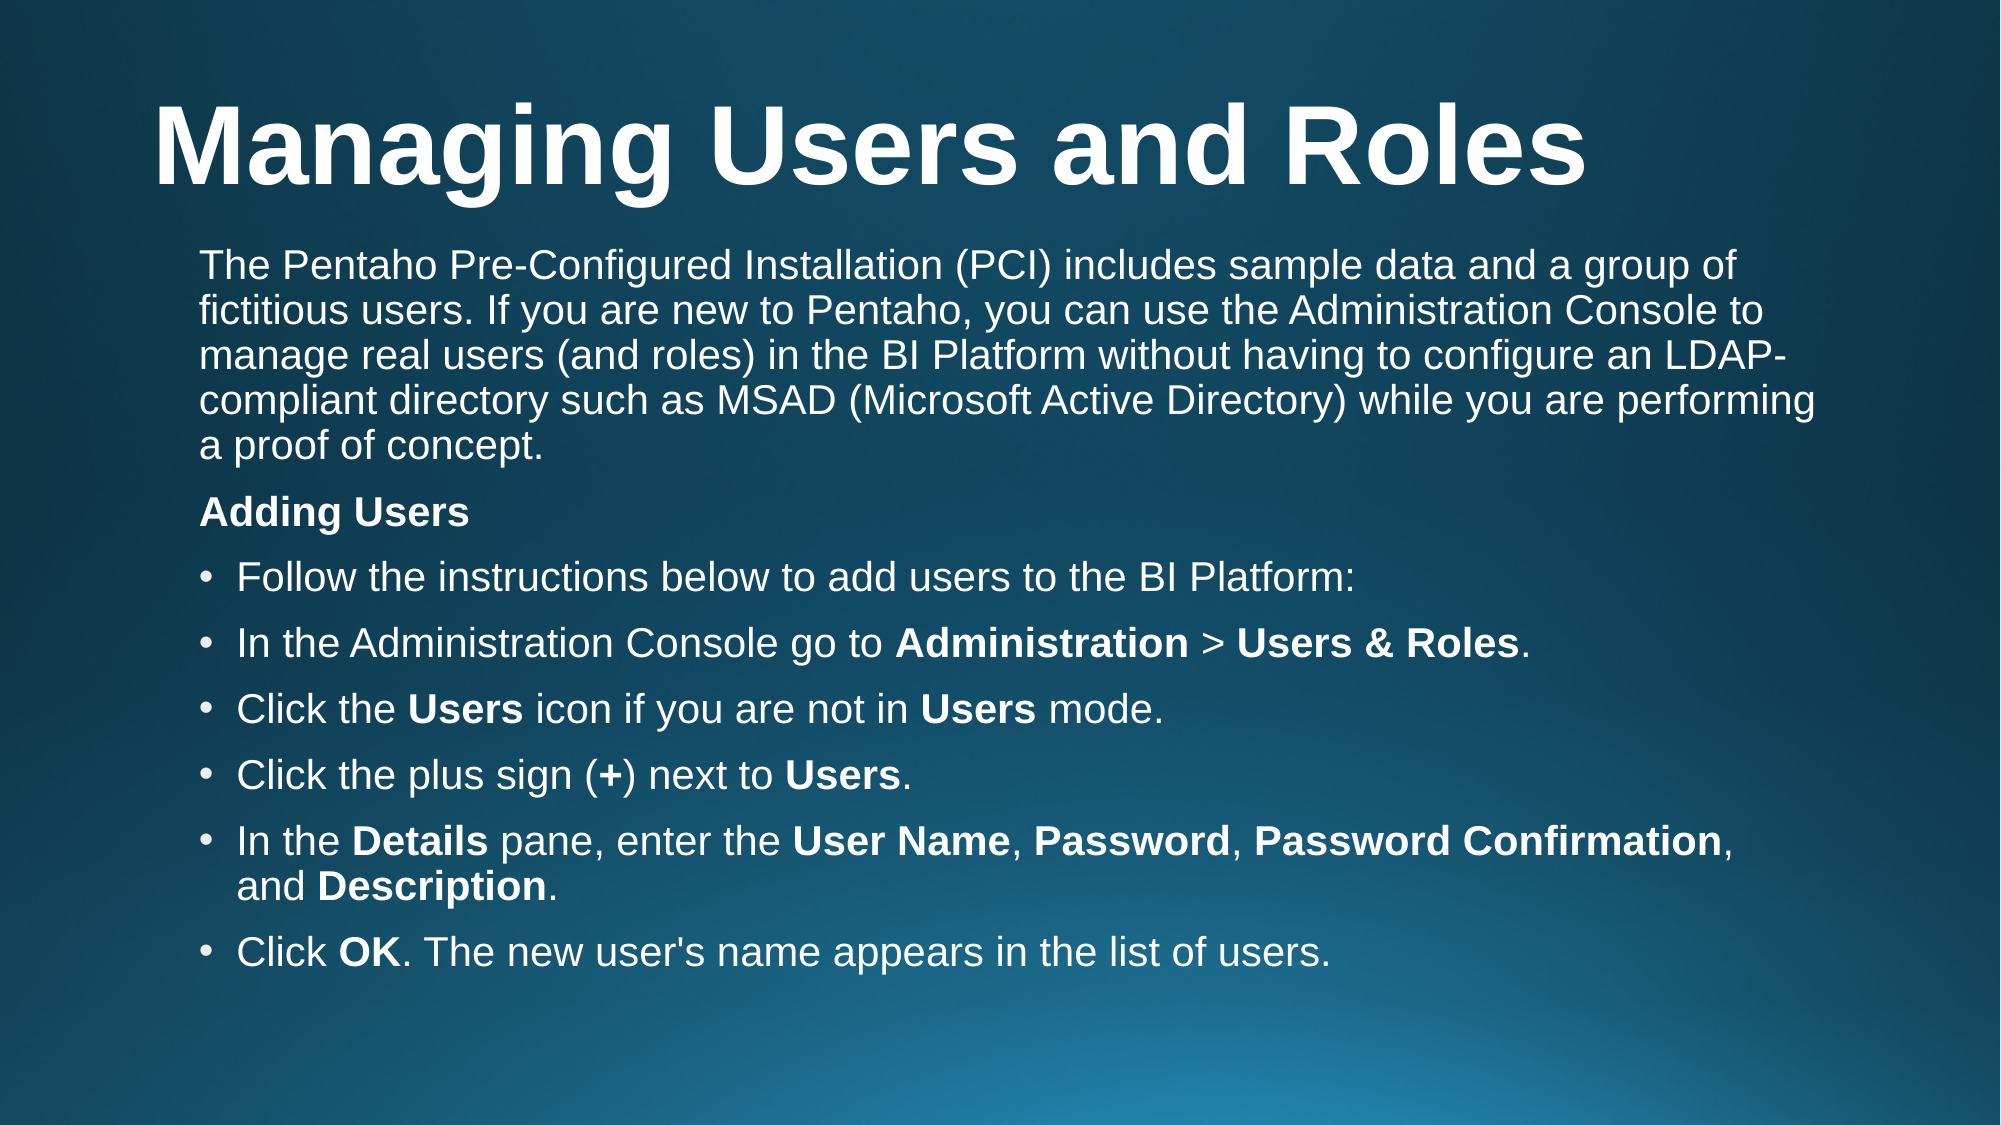

# Managing Users and Roles
The Pentaho Pre-Configured Installation (PCI) includes sample data and a group of fictitious users. If you are new to Pentaho, you can use the Administration Console to manage real users (and roles) in the BI Platform without having to configure an LDAP-compliant directory such as MSAD (Microsoft Active Directory) while you are performing a proof of concept.
Adding Users
Follow the instructions below to add users to the BI Platform:
In the Administration Console go to Administration > Users & Roles.
Click the Users icon if you are not in Users mode.
Click the plus sign (+) next to Users.
In the Details pane, enter the User Name, Password, Password Confirmation, and Description.
Click OK. The new user's name appears in the list of users.